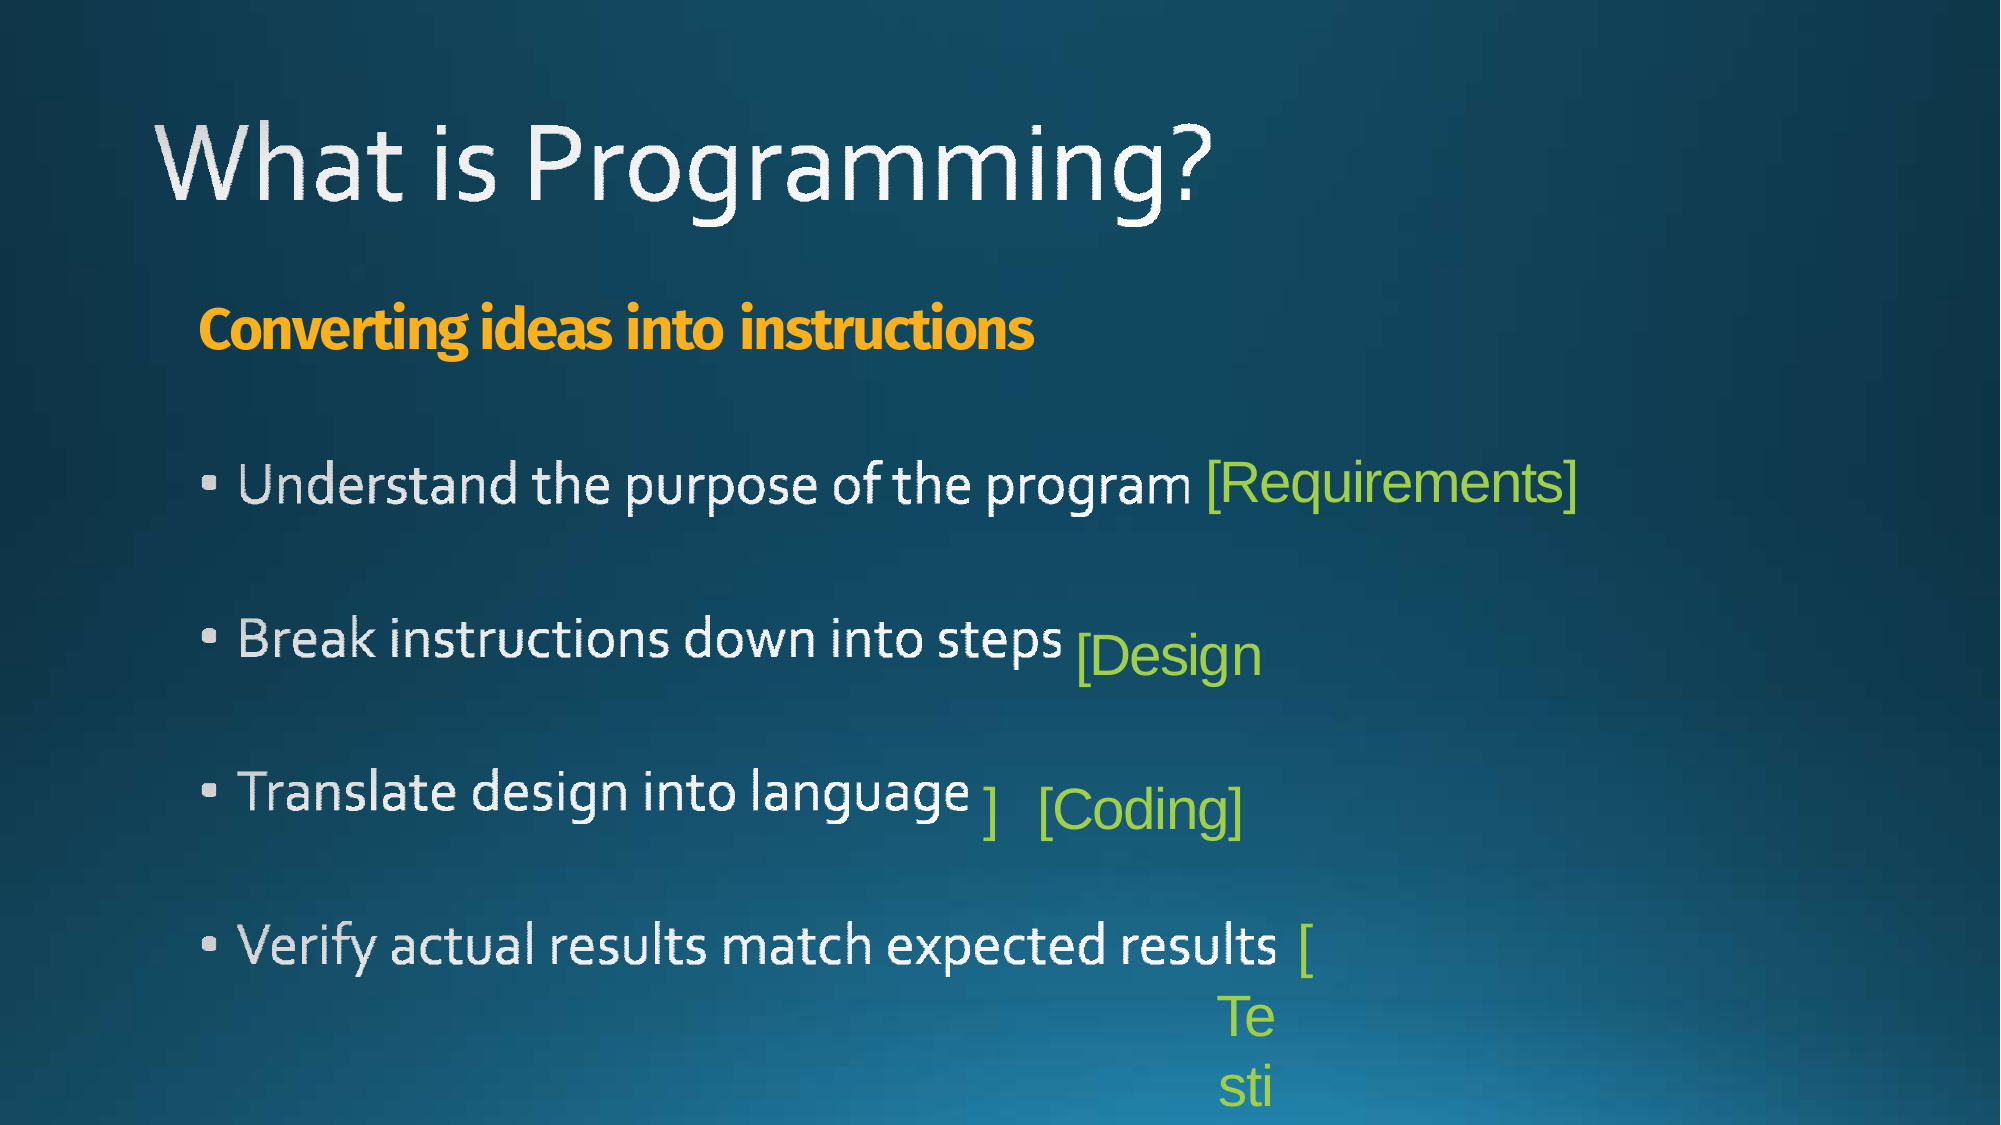

# Converting ideas into instructions
[Requirements]
[Design]  [Coding]

[Testing]